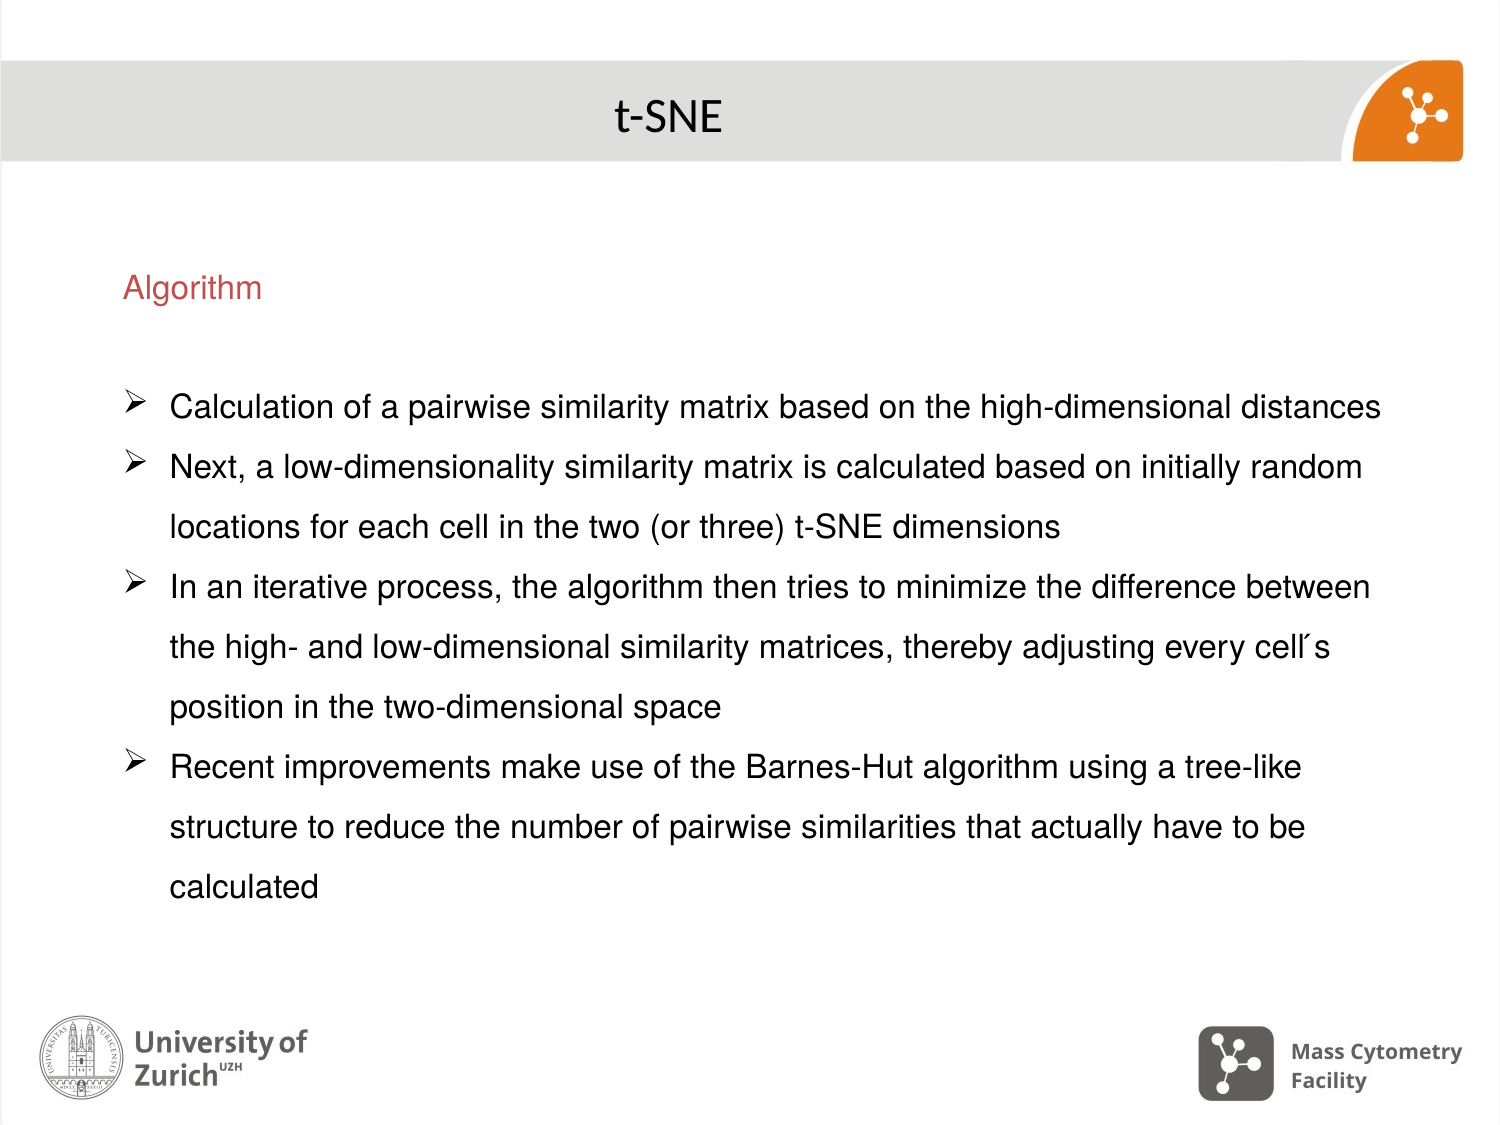

# t-SNE
Algorithm

Calculation of a pairwise similarity matrix based on the high-dimensional distances
Next, a low-dimensionality similarity matrix is calculated based on initially random locations for each cell in the two (or three) t-SNE dimensions
In an iterative process, the algorithm then tries to minimize the difference between the high- and low-dimensional similarity matrices, thereby adjusting every cell ́s position in the two-dimensional space
Recent improvements make use of the Barnes-Hut algorithm using a tree-like structure to reduce the number of pairwise similarities that actually have to be calculated